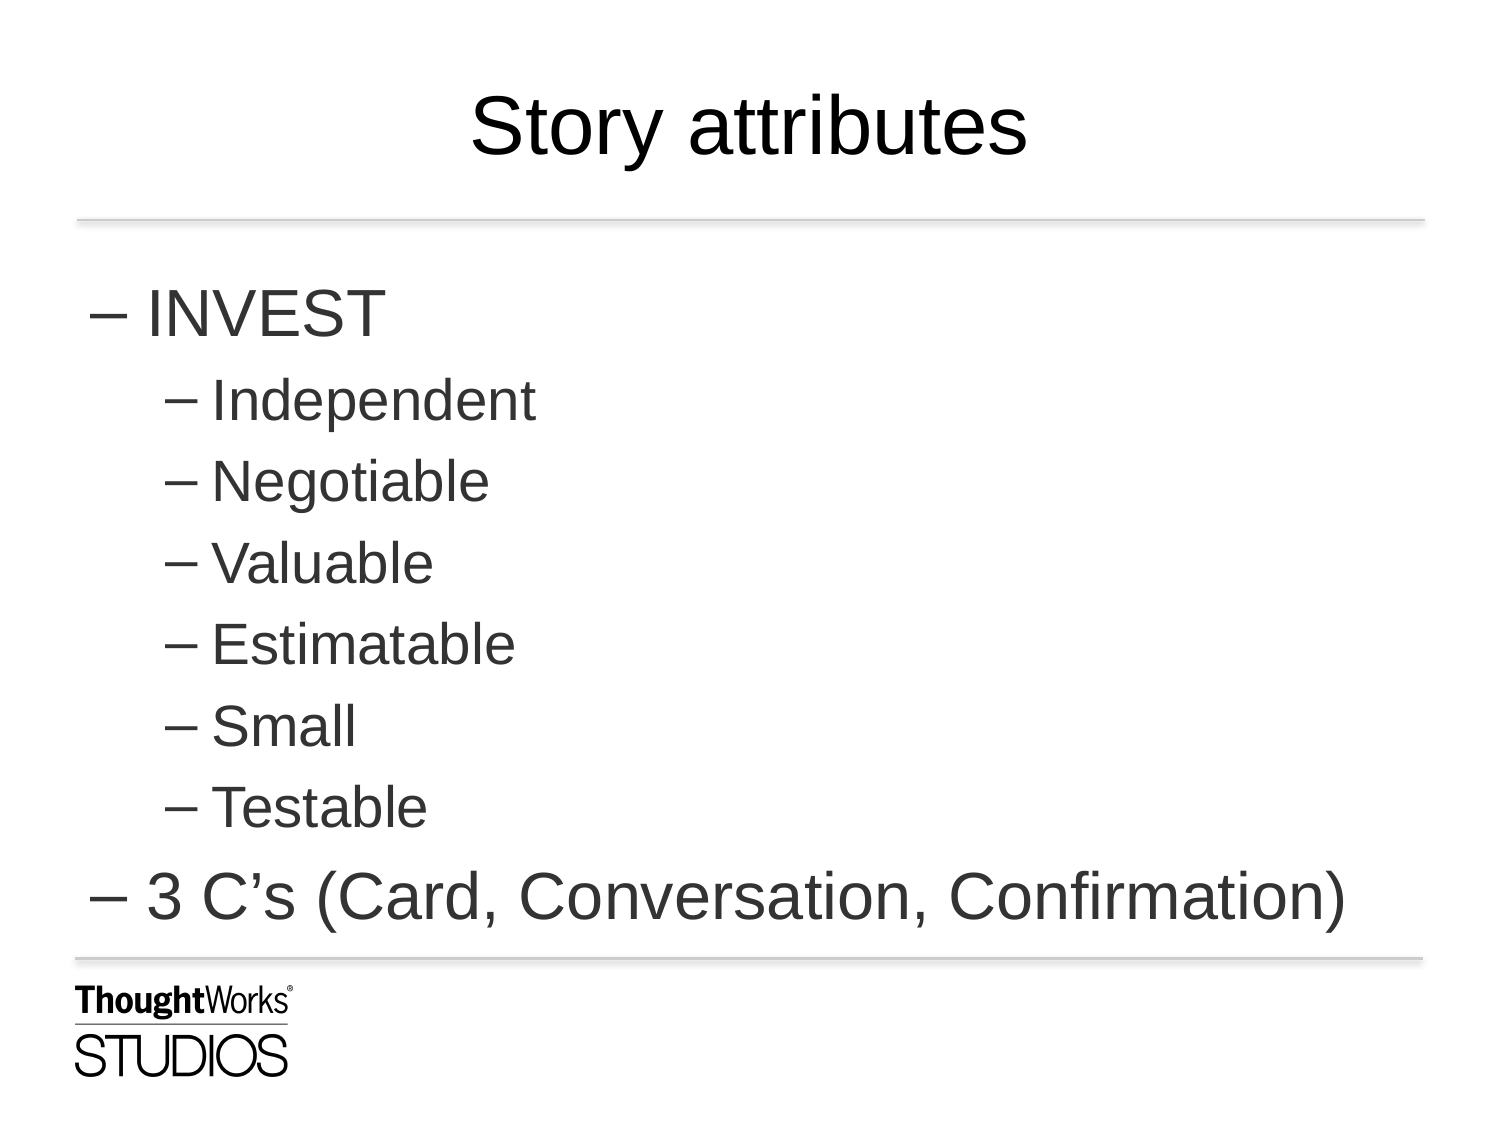

# Story attributes
INVEST
Independent
Negotiable
Valuable
Estimatable
Small
Testable
3 C’s (Card, Conversation, Confirmation)